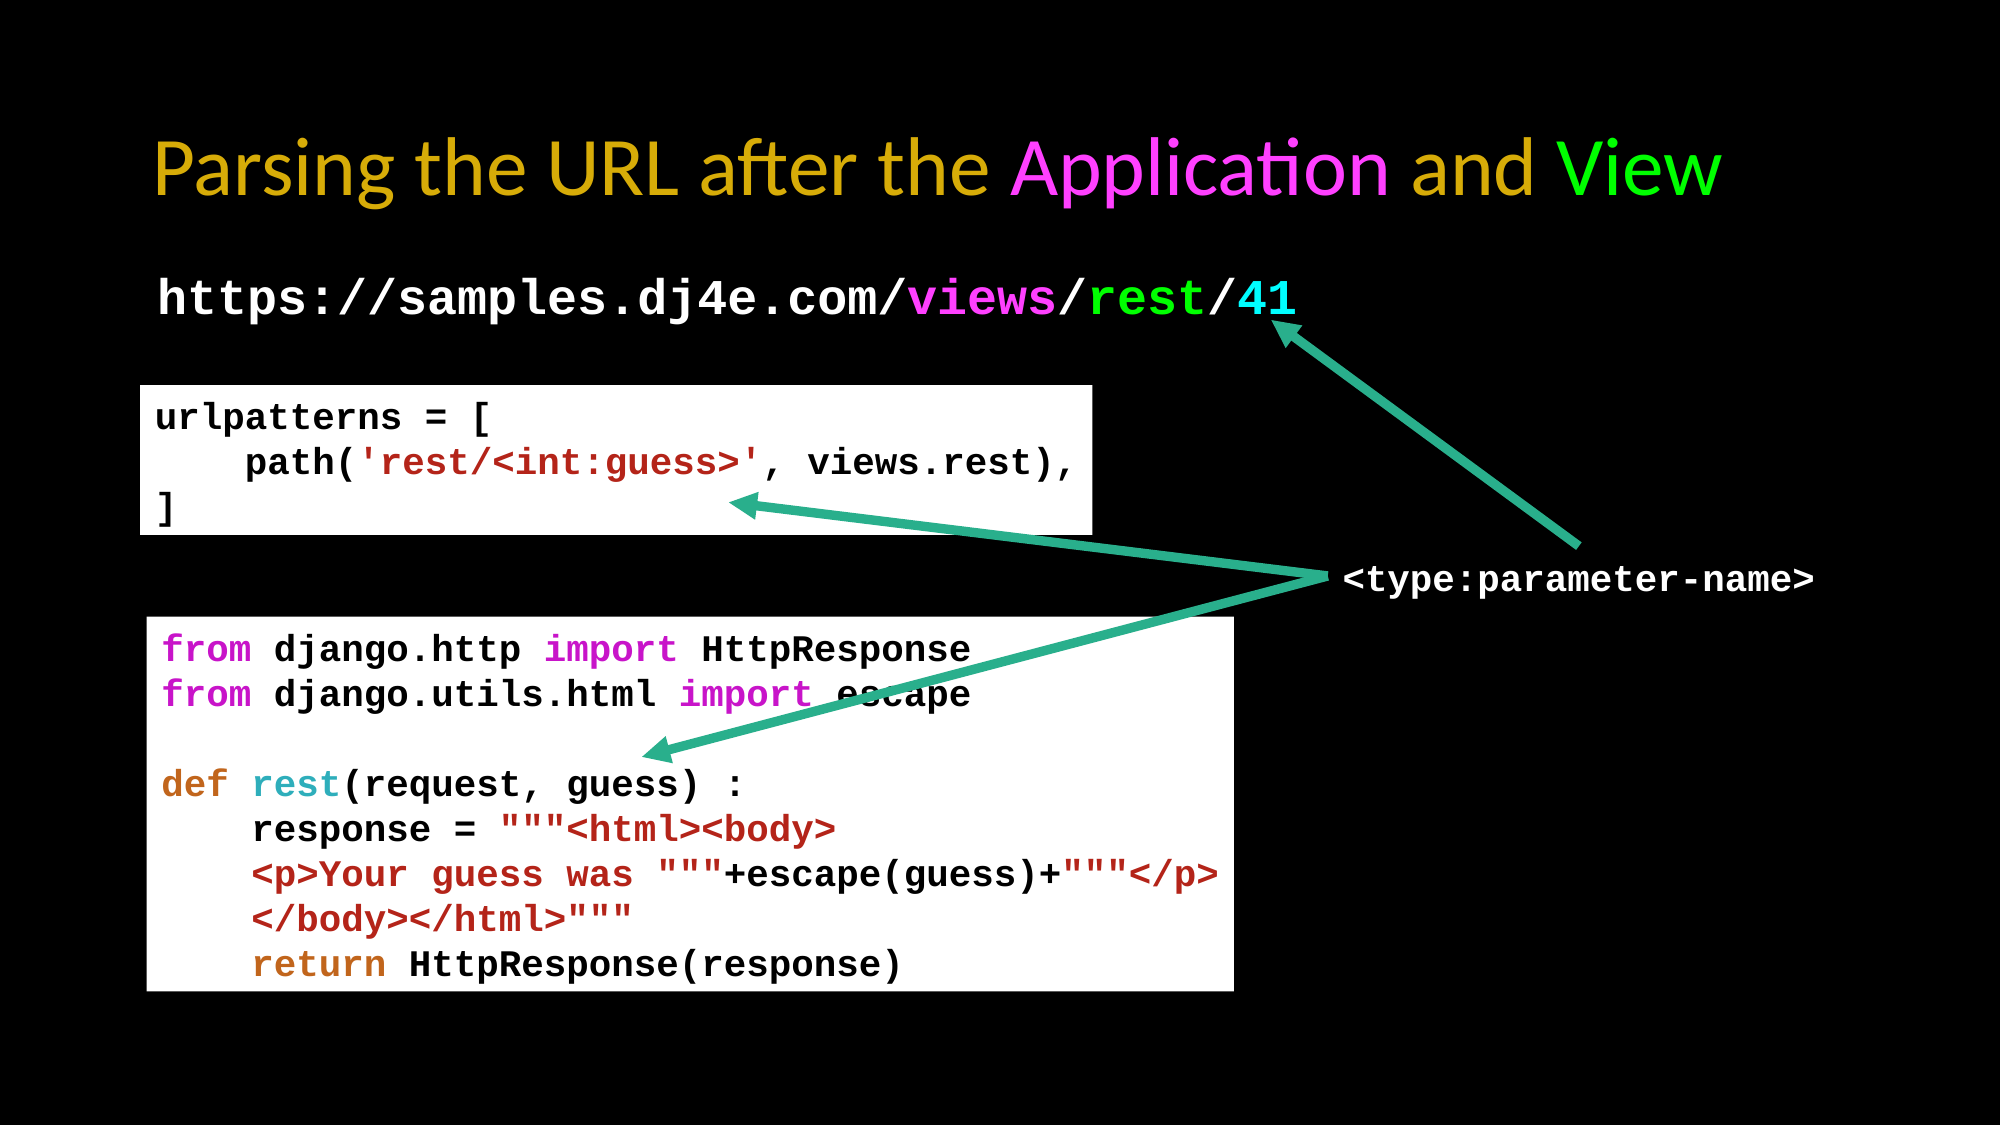

# Parsing the URL after the Application and View
https://samples.dj4e.com/views/rest/41
urlpatterns = [
    path('rest/<int:guess>', views.rest),
]
<type:parameter-name>
from django.http import HttpResponse
from django.utils.html import escape

def rest(request, guess) :
    response = """<html><body>
    <p>Your guess was """+escape(guess)+"""</p>
    </body></html>"""
    return HttpResponse(response)